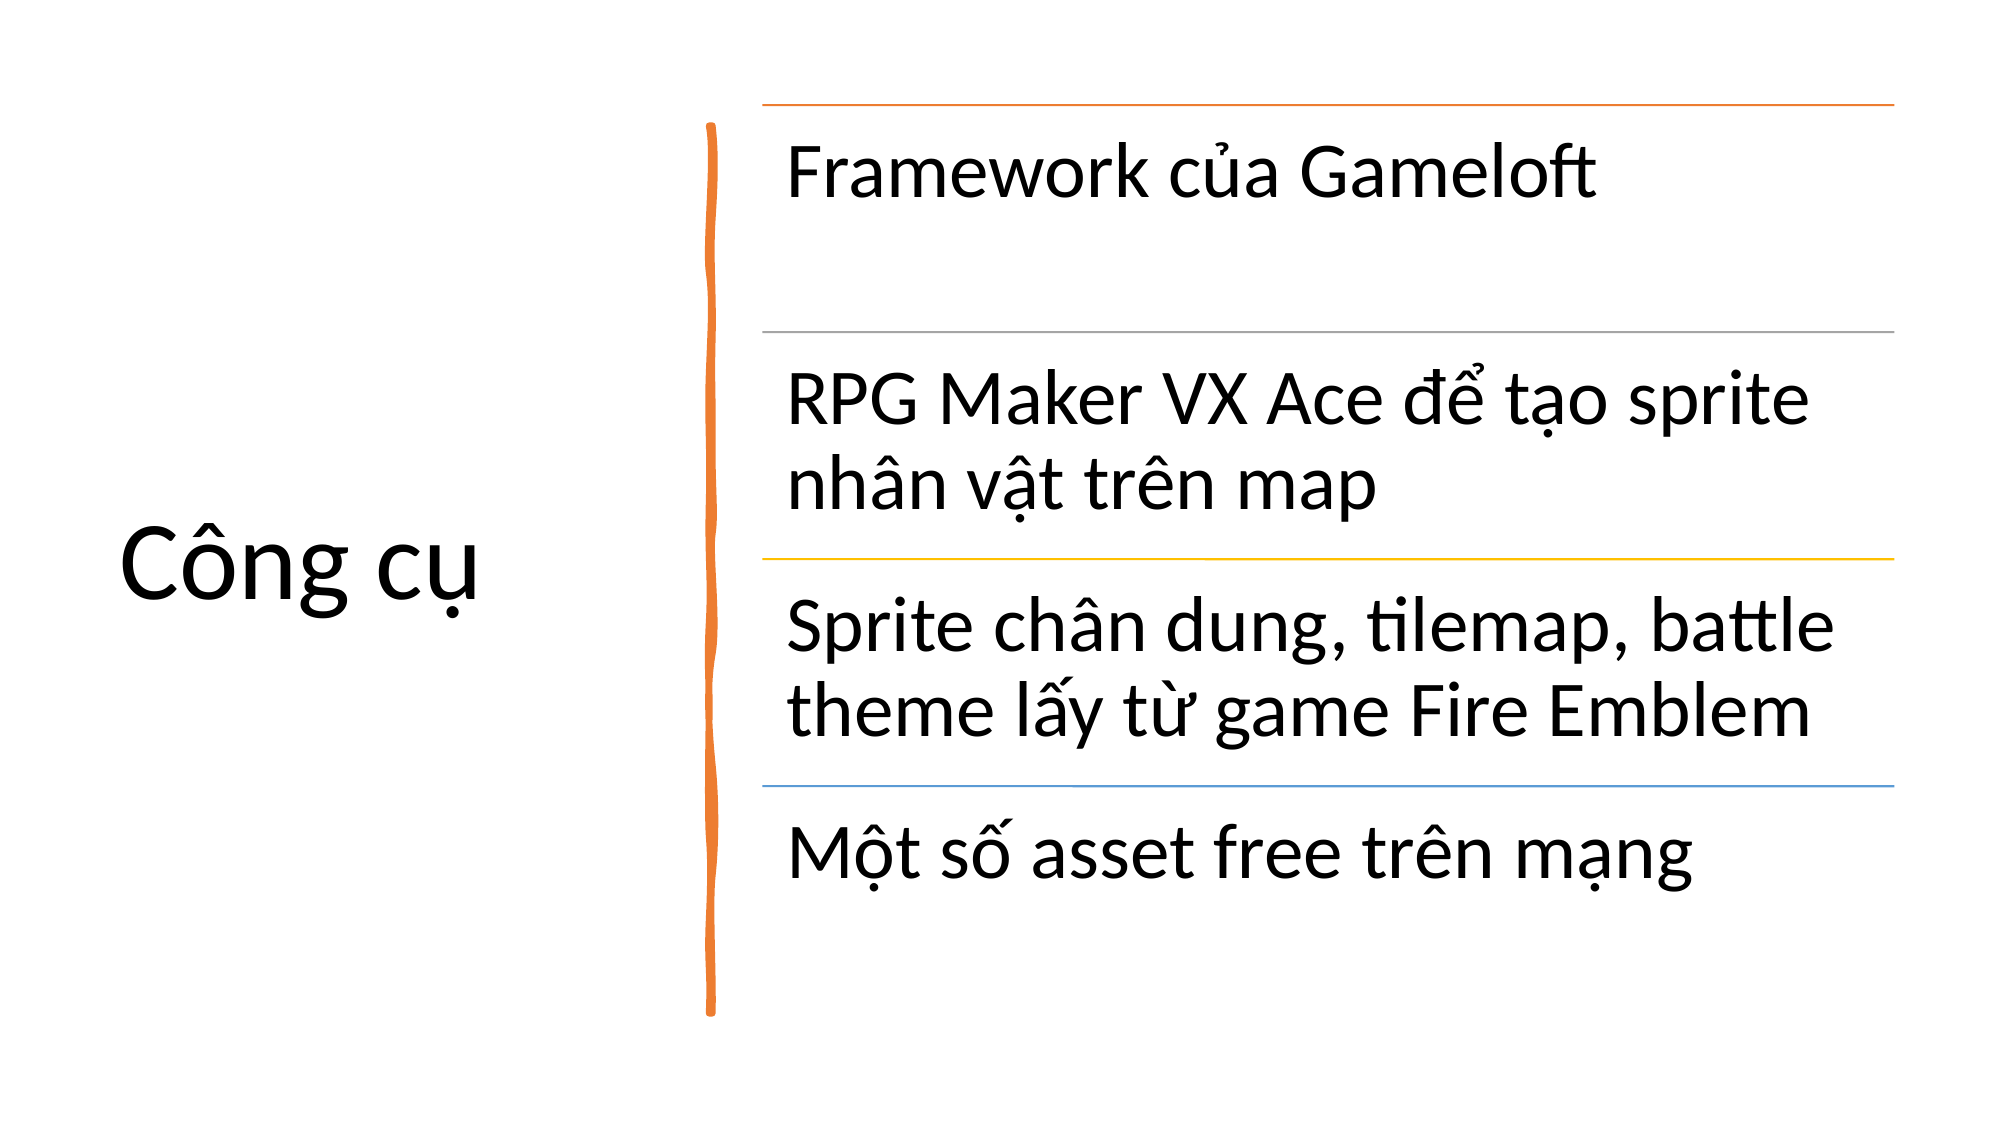

Framework của Gameloft
RPG Maker VX Ace để tạo sprite nhân vật trên map
Sprite chân dung, tilemap, battle theme lấy từ game Fire Emblem
Một số asset free trên mạng
# Công cụ